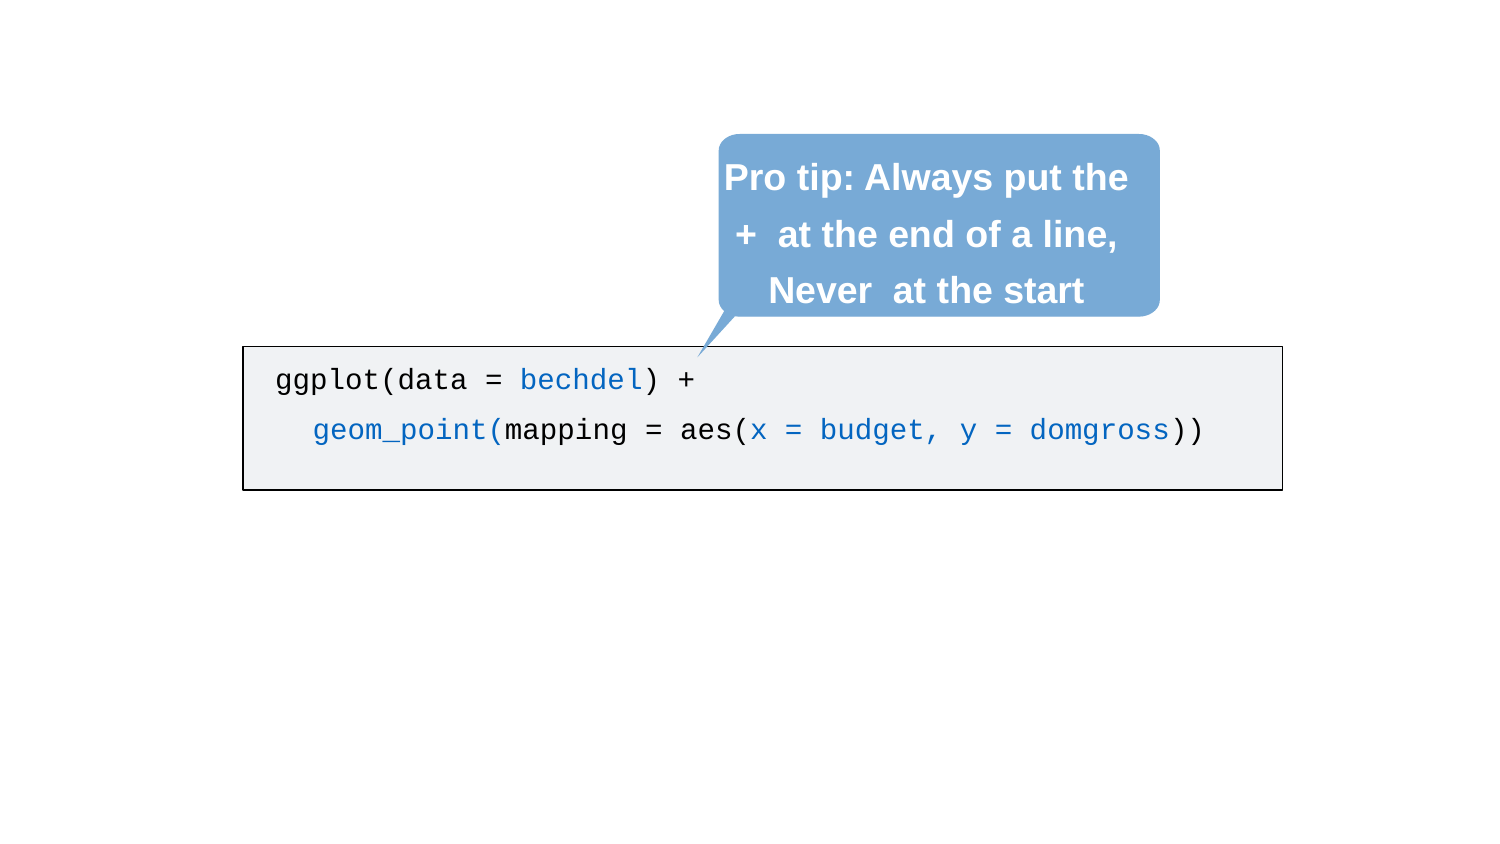

Pro tip: Always put the +  at the end of a line, Never  at the start
ggplot(data = bechdel) +
geom_point(mapping = aes(x = budget, y = domgross))